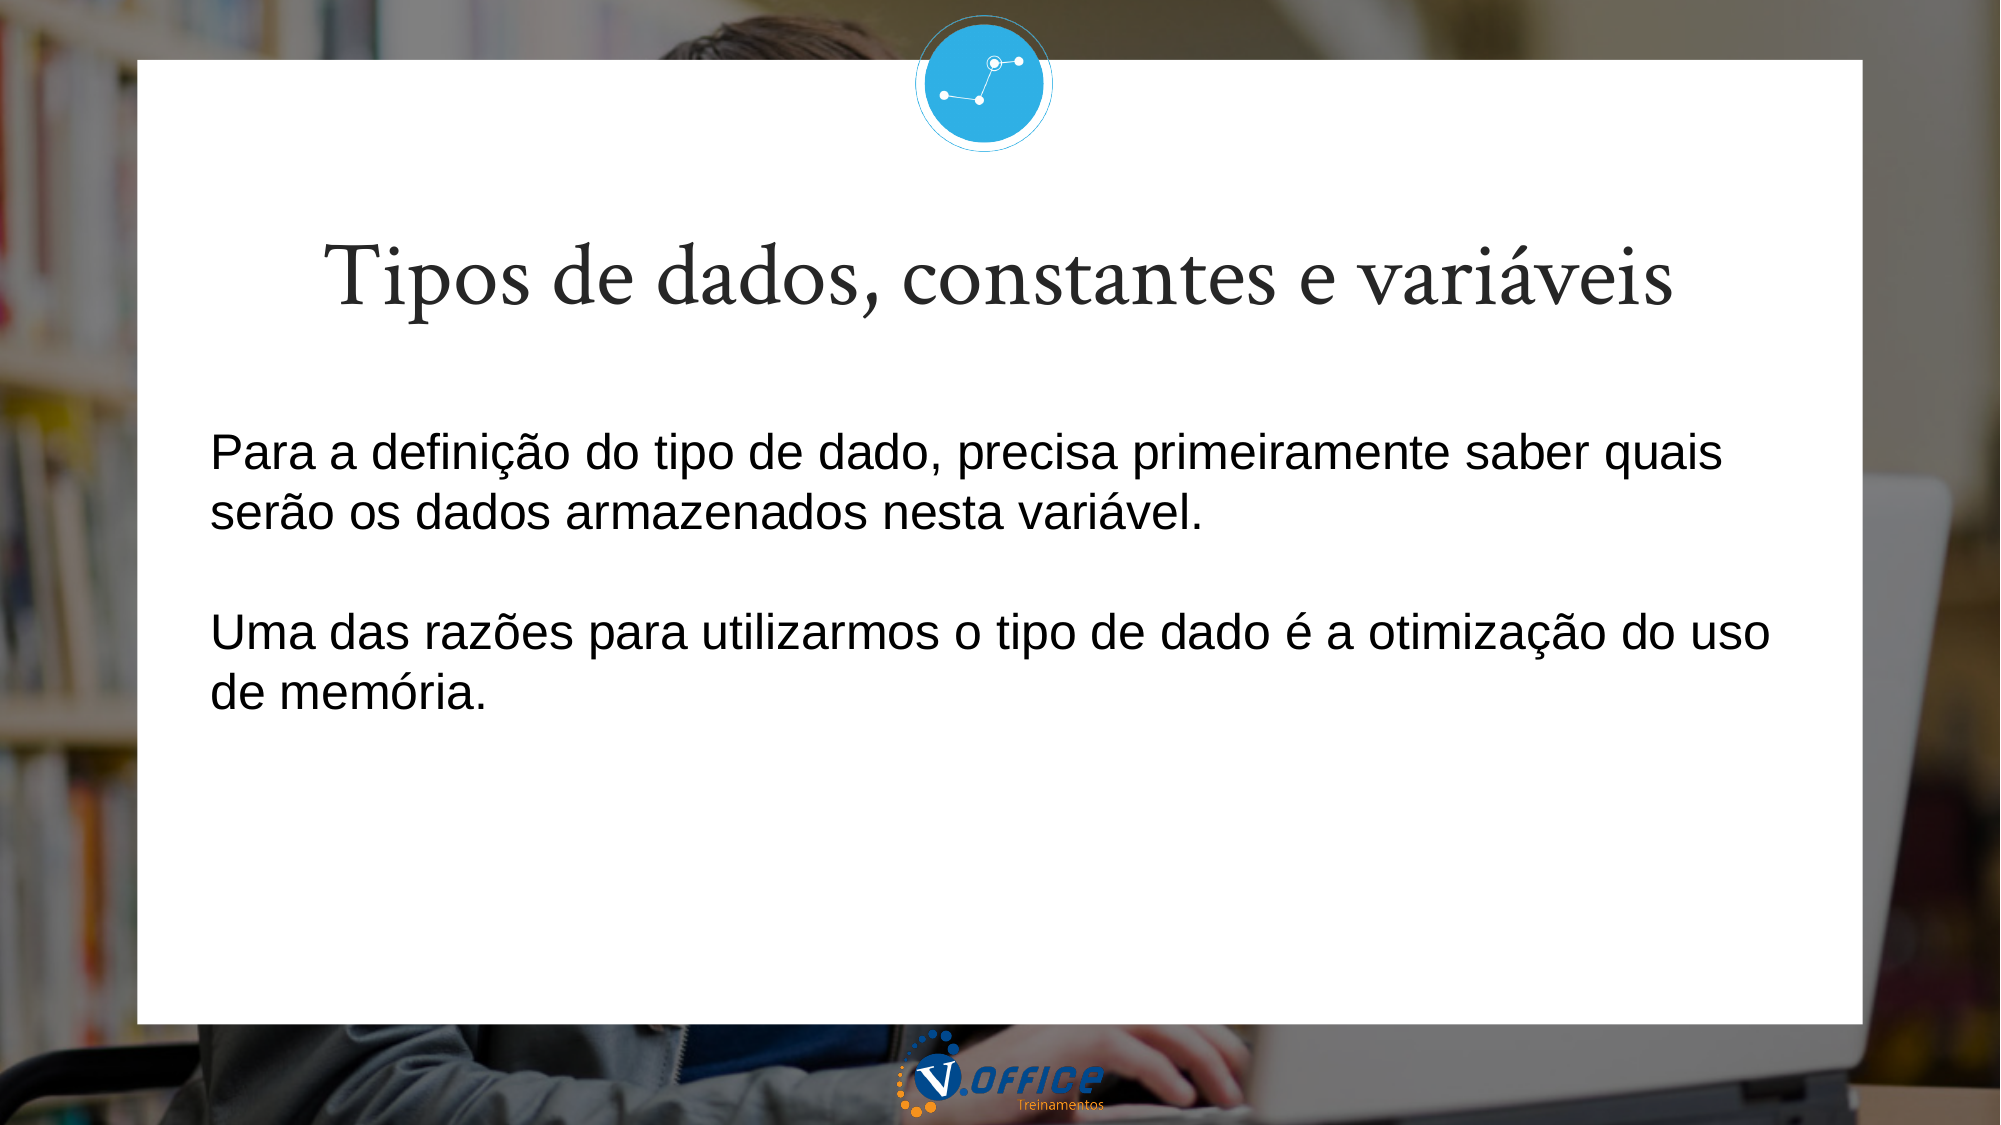

Tipos de dados, constantes e variáveis
Para a definição do tipo de dado, precisa primeiramente saber quais serão os dados armazenados nesta variável.

Uma das razões para utilizarmos o tipo de dado é a otimização do uso de memória.